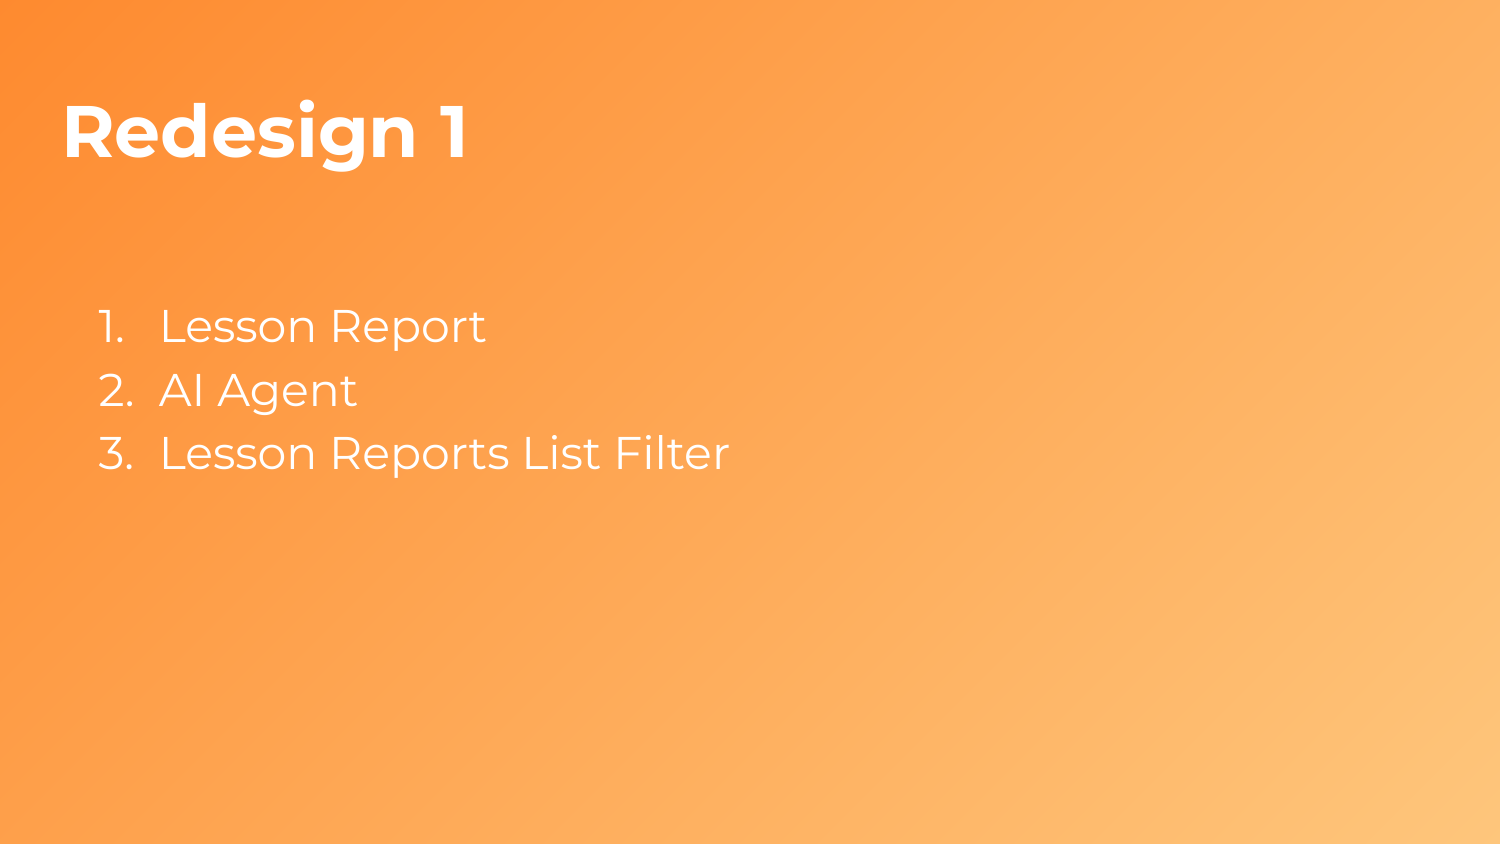

# Redesign 1
Lesson Report
AI Agent
Lesson Reports List Filter